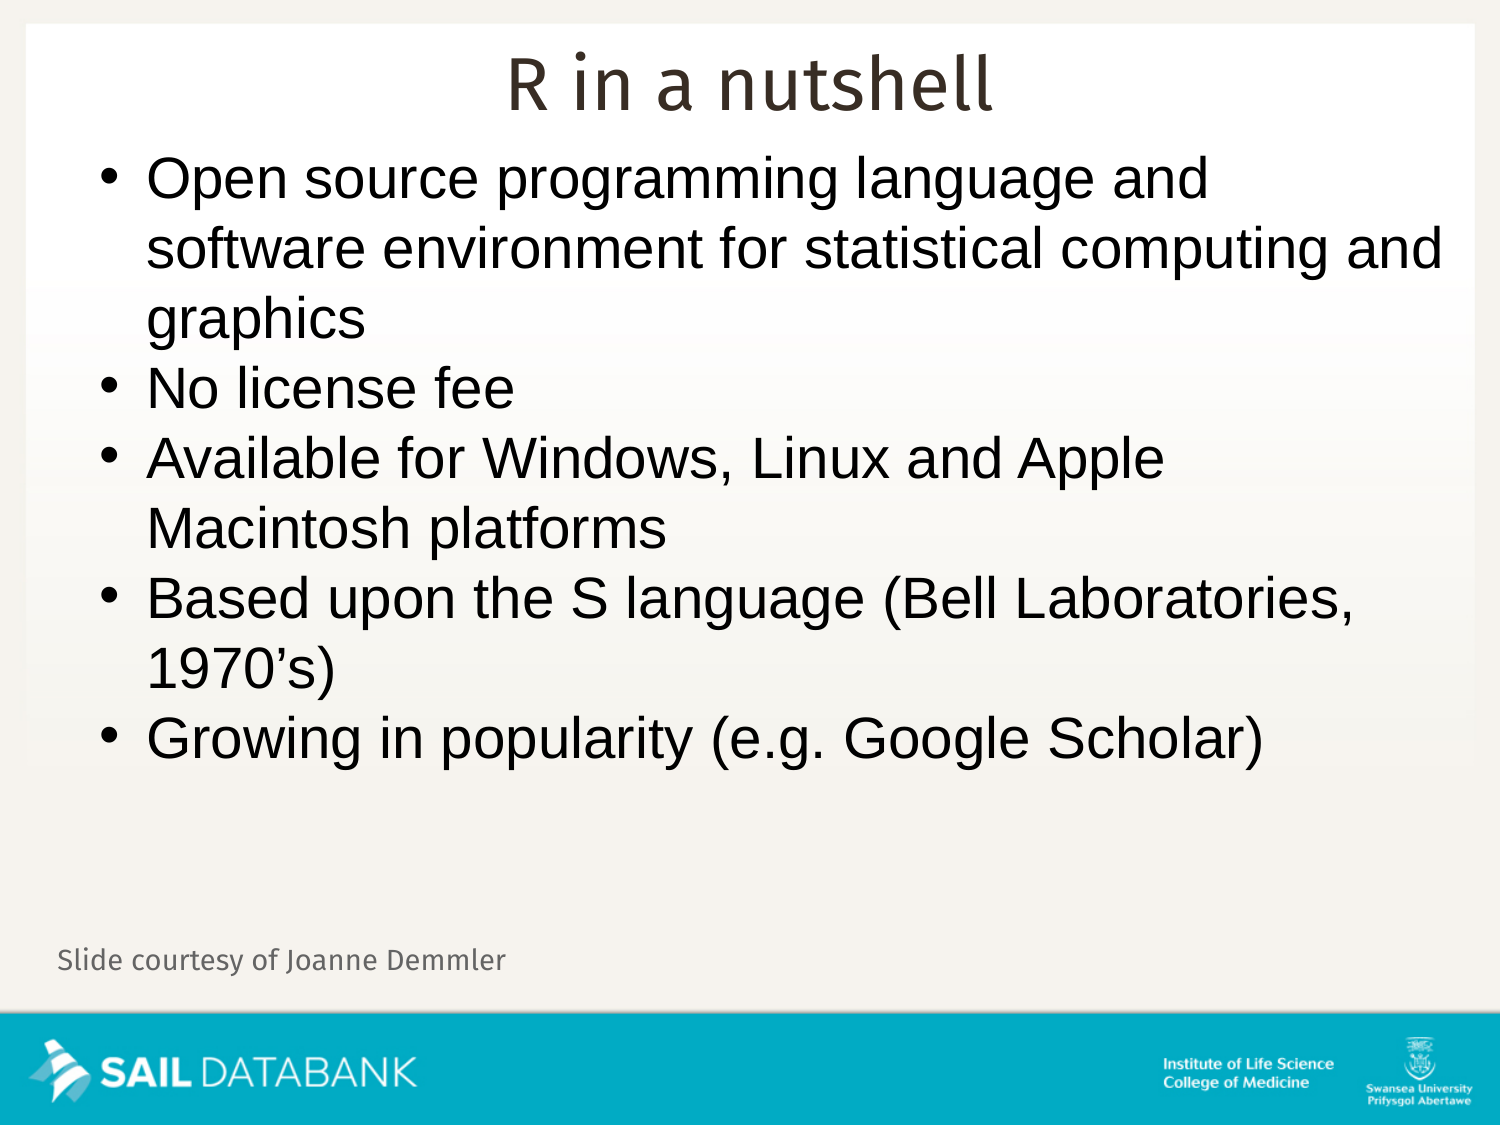

R in a nutshell
Open source programming language and software environment for statistical computing and graphics
No license fee
Available for Windows, Linux and Apple Macintosh platforms
Based upon the S language (Bell Laboratories, 1970’s)
Growing in popularity (e.g. Google Scholar)
Slide courtesy of Joanne Demmler